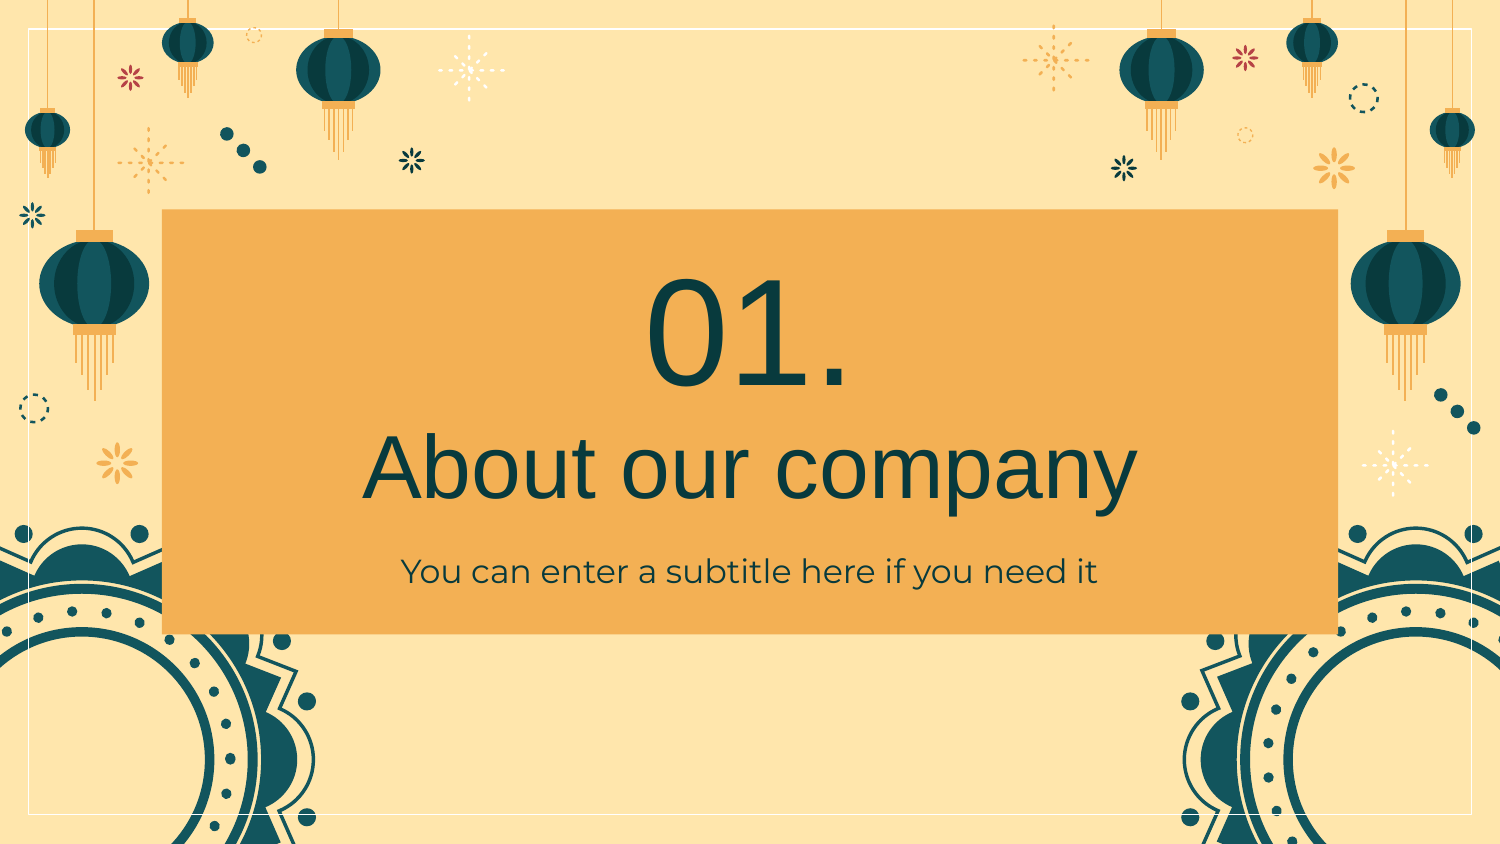

01.

# About our company

You can enter a subtitle here if you need it